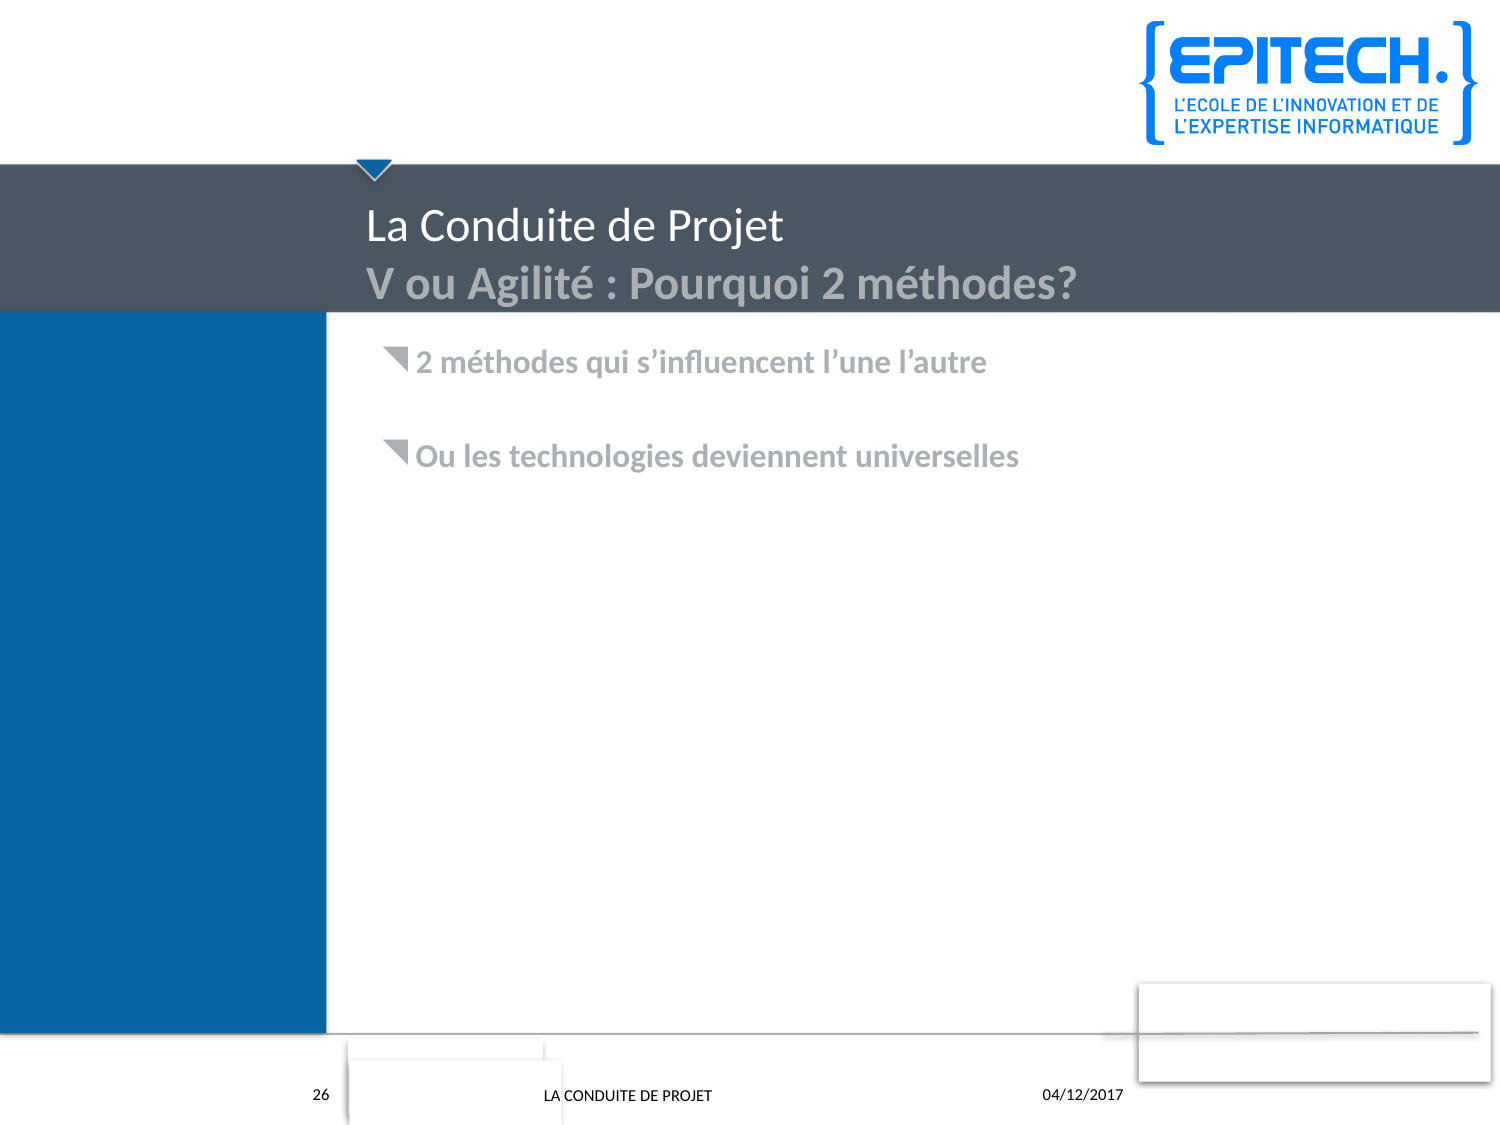

# La Conduite de Projet V ou Agilité : Pourquoi 2 méthodes?
 2 méthodes qui s’influencent l’une l’autre
 Ou les technologies deviennent universelles
LA CONDUITE DE PROJET